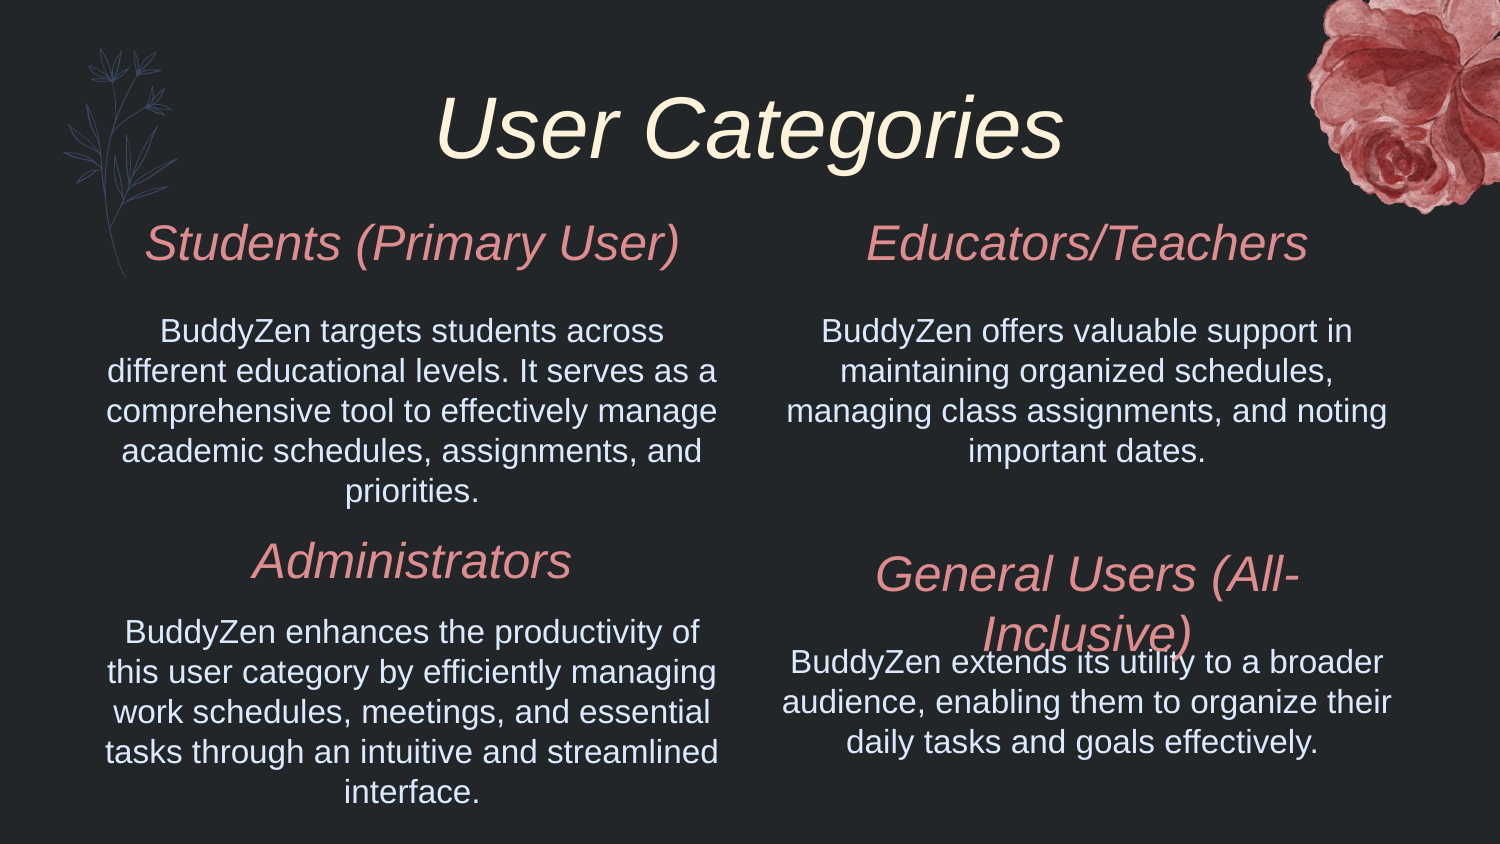

# User Categories
Students (Primary User)
Educators/Teachers
BuddyZen targets students across different educational levels. It serves as a comprehensive tool to effectively manage academic schedules, assignments, and priorities.
BuddyZen offers valuable support in maintaining organized schedules, managing class assignments, and noting important dates.

Administrators
General Users (All-Inclusive)
BuddyZen enhances the productivity of this user category by efficiently managing work schedules, meetings, and essential tasks through an intuitive and streamlined interface.
BuddyZen extends its utility to a broader audience, enabling them to organize their daily tasks and goals effectively.